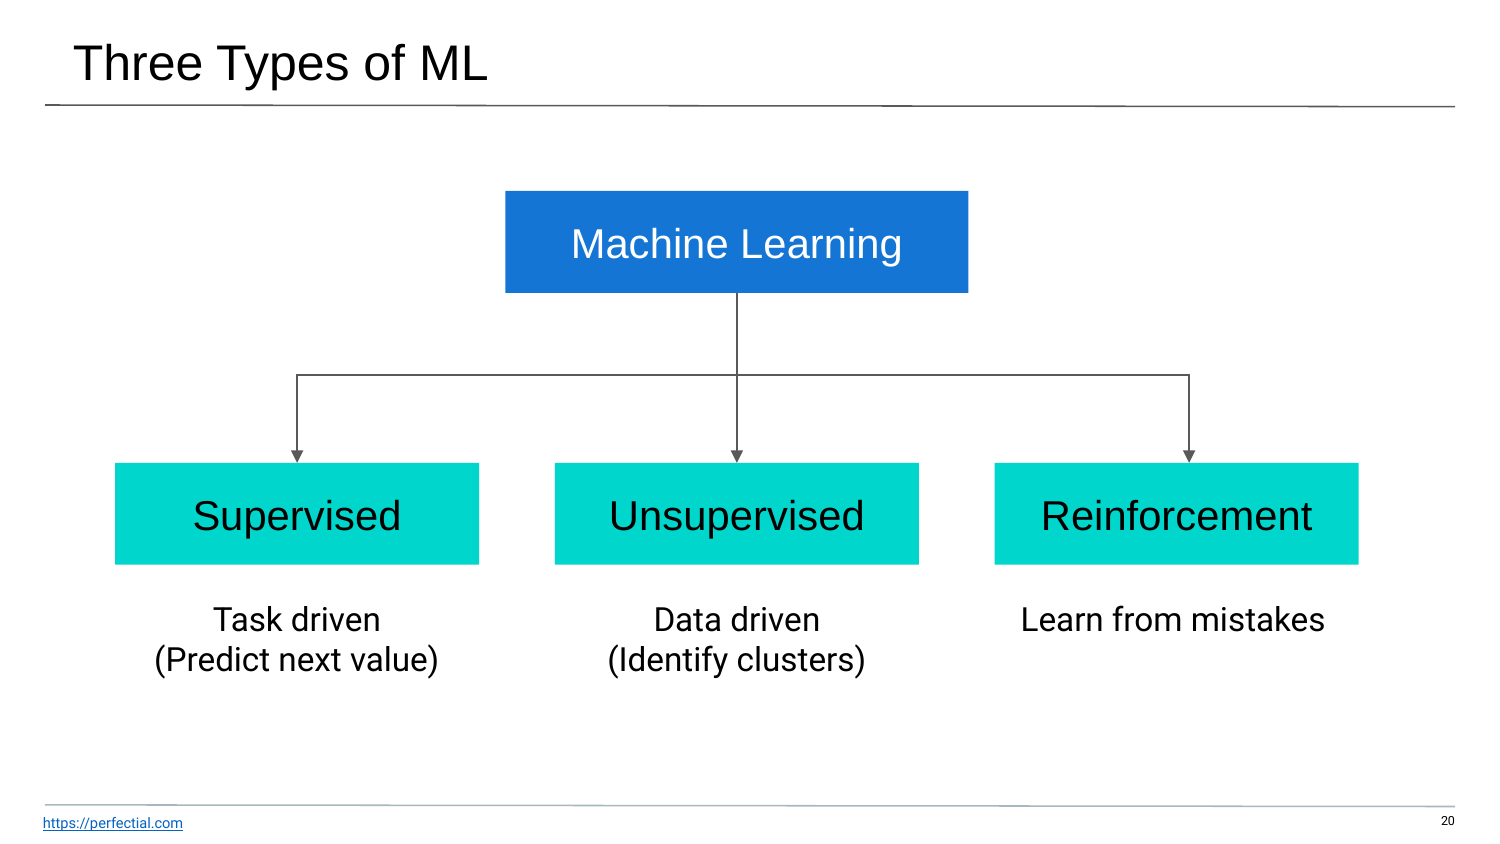

# Three Types of ML
Machine Learning
Supervised
Unsupervised
Reinforcement
Task driven
(Predict next value)
Data driven
(Identify clusters)
Learn from mistakes
https://perfectial.com

20